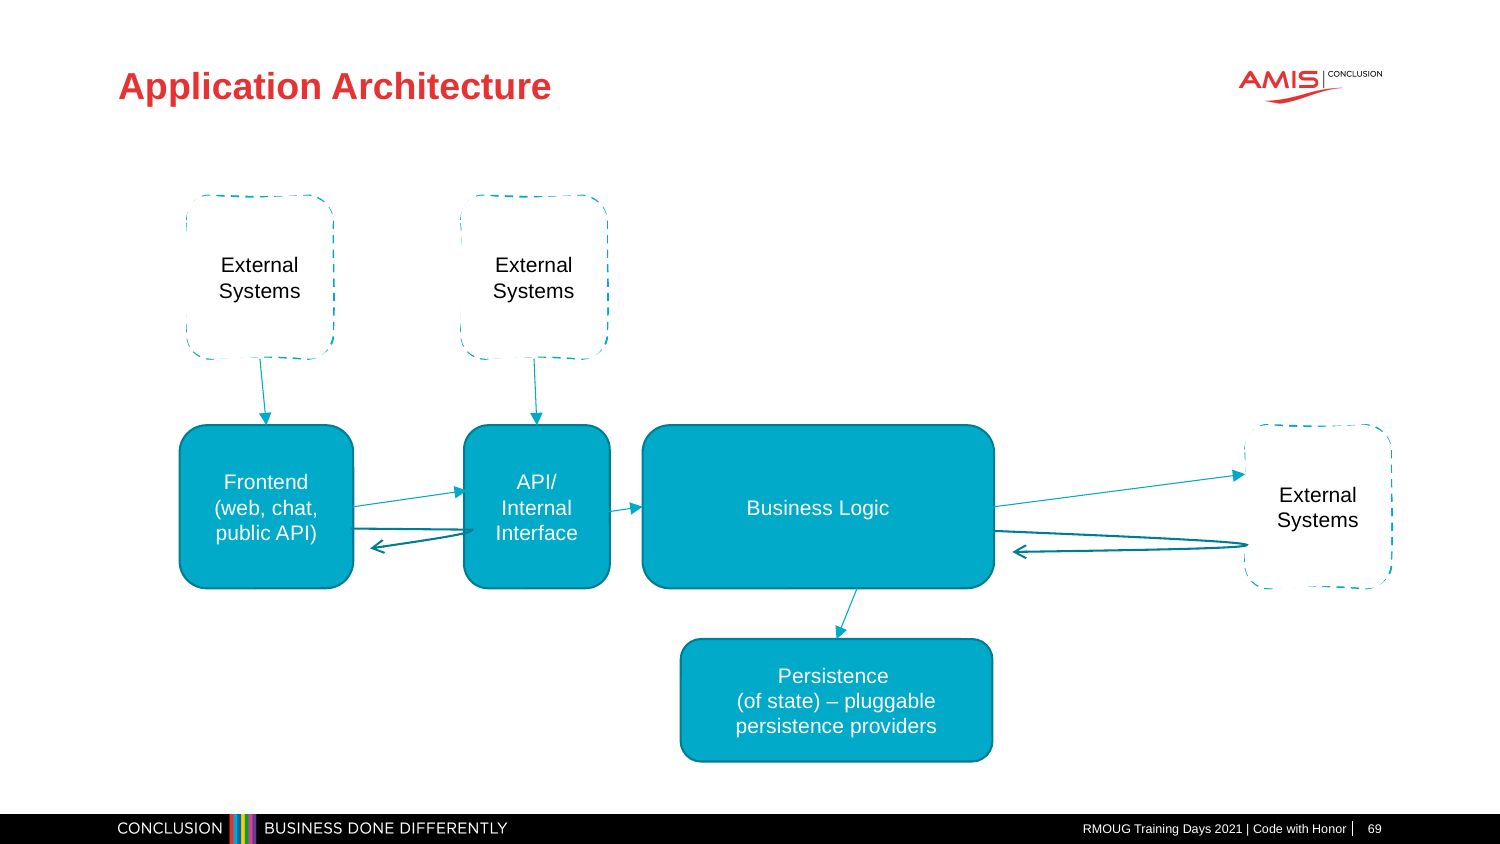

# Application Architecture
External Systems
External Systems
Frontend (web, chat, public API)
API/
Internal Interface
External Systems
Business Logic

Persistence
(of state) – pluggable persistence providers
RMOUG Training Days 2021 | Code with Honor
69